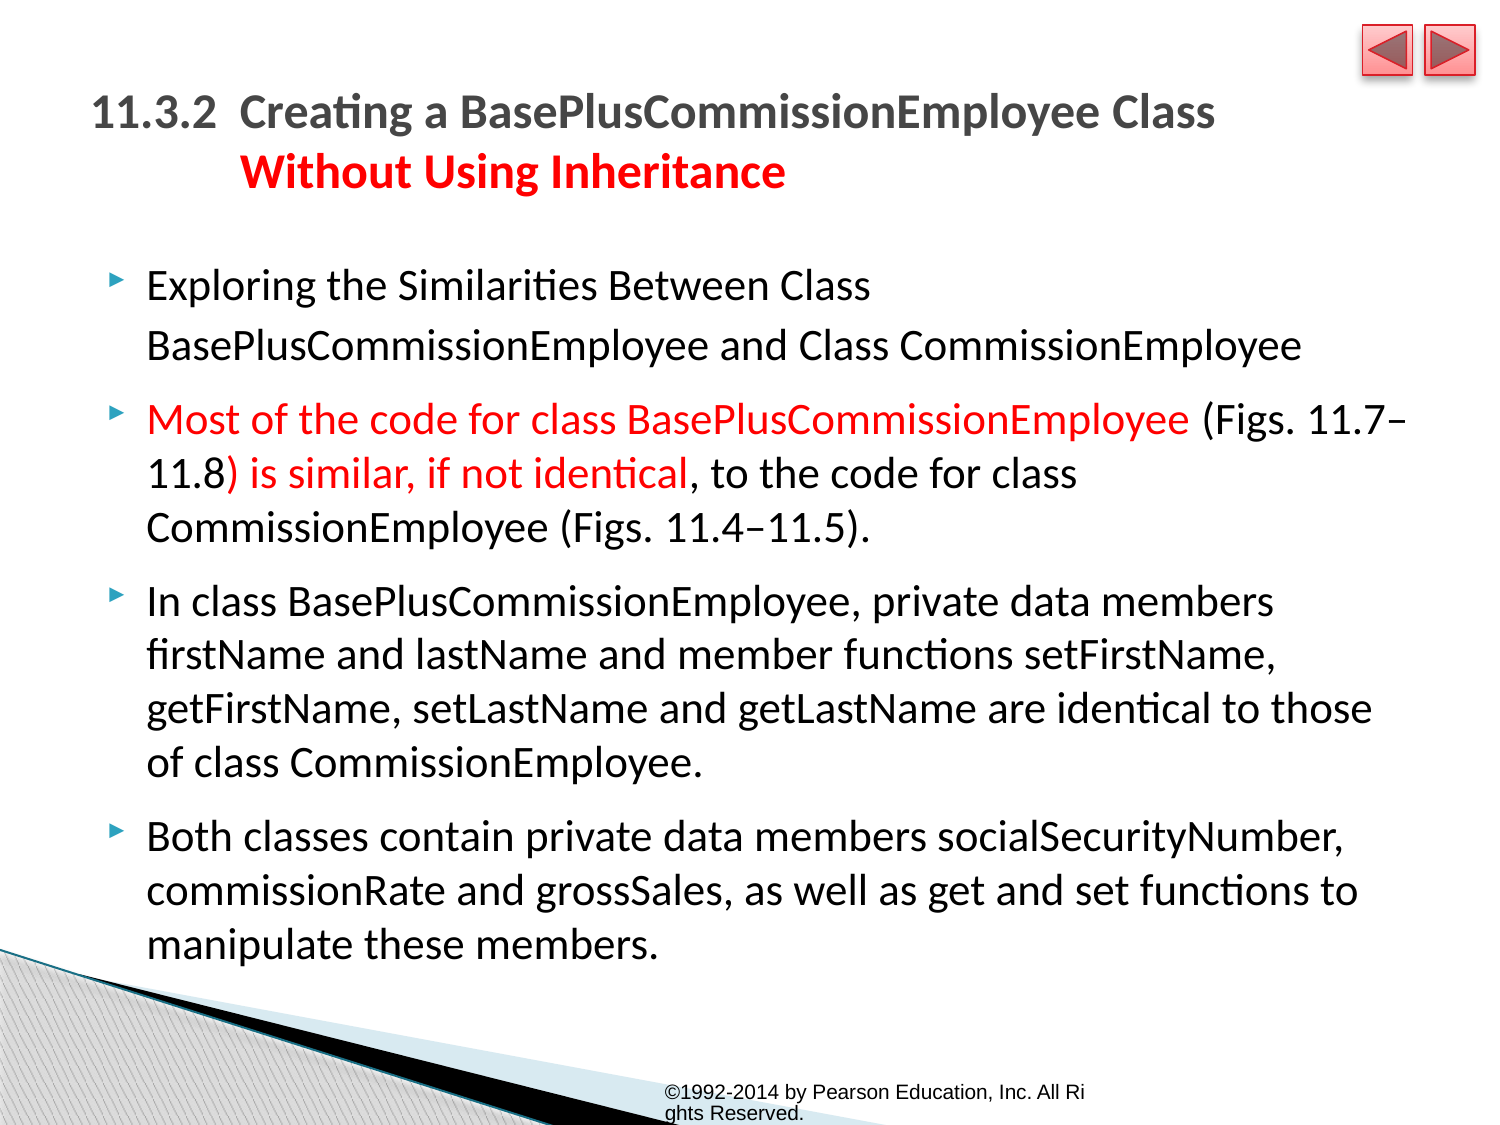

# 11.3.2 	Creating a BasePlusCommissionEmployee Class Without Using Inheritance
Exploring the Similarities Between Class BasePlusCommissionEmployee and Class CommissionEmployee
Most of the code for class BasePlusCommissionEmployee (Figs. 11.7–11.8) is similar, if not identical, to the code for class CommissionEmployee (Figs. 11.4–11.5).
In class BasePlusCommissionEmployee, private data members firstName and lastName and member functions setFirstName, getFirstName, setLastName and getLastName are identical to those of class CommissionEmployee.
Both classes contain private data members socialSecurityNumber, commissionRate and grossSales, as well as get and set functions to manipulate these members.
©1992-2014 by Pearson Education, Inc. All Rights Reserved.